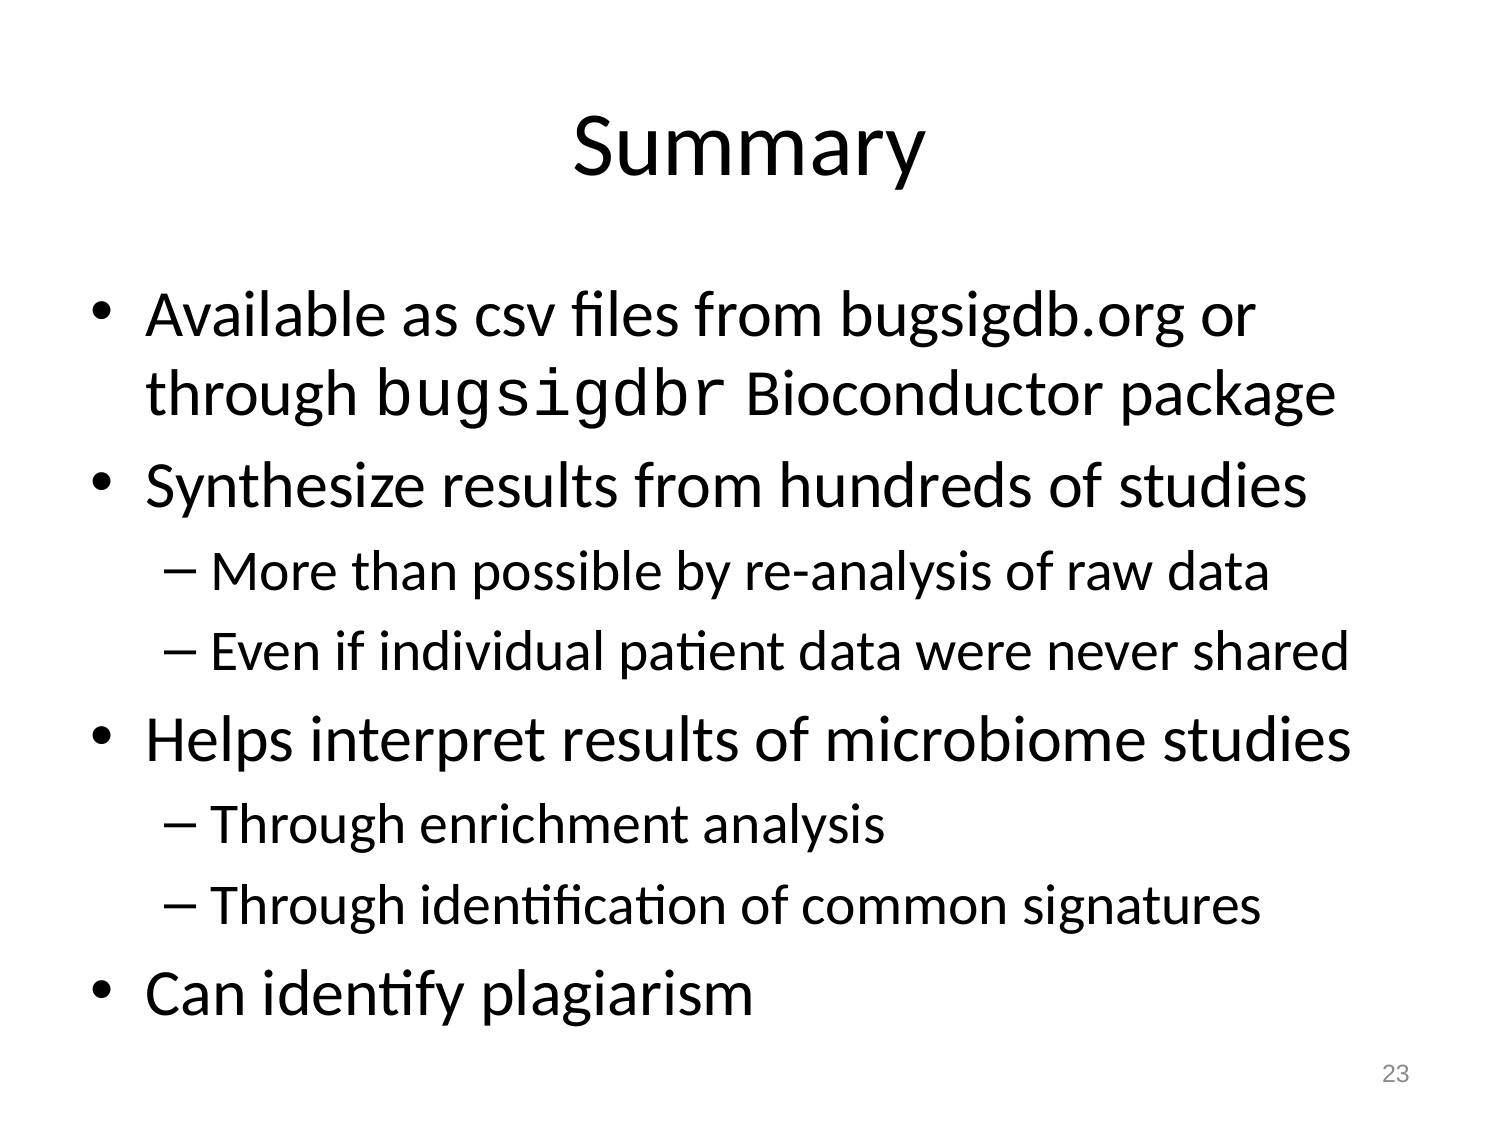

# Summary
Available as csv files from bugsigdb.org or through bugsigdbr Bioconductor package
Synthesize results from hundreds of studies
More than possible by re-analysis of raw data
Even if individual patient data were never shared
Helps interpret results of microbiome studies
Through enrichment analysis
Through identification of common signatures
Can identify plagiarism
23